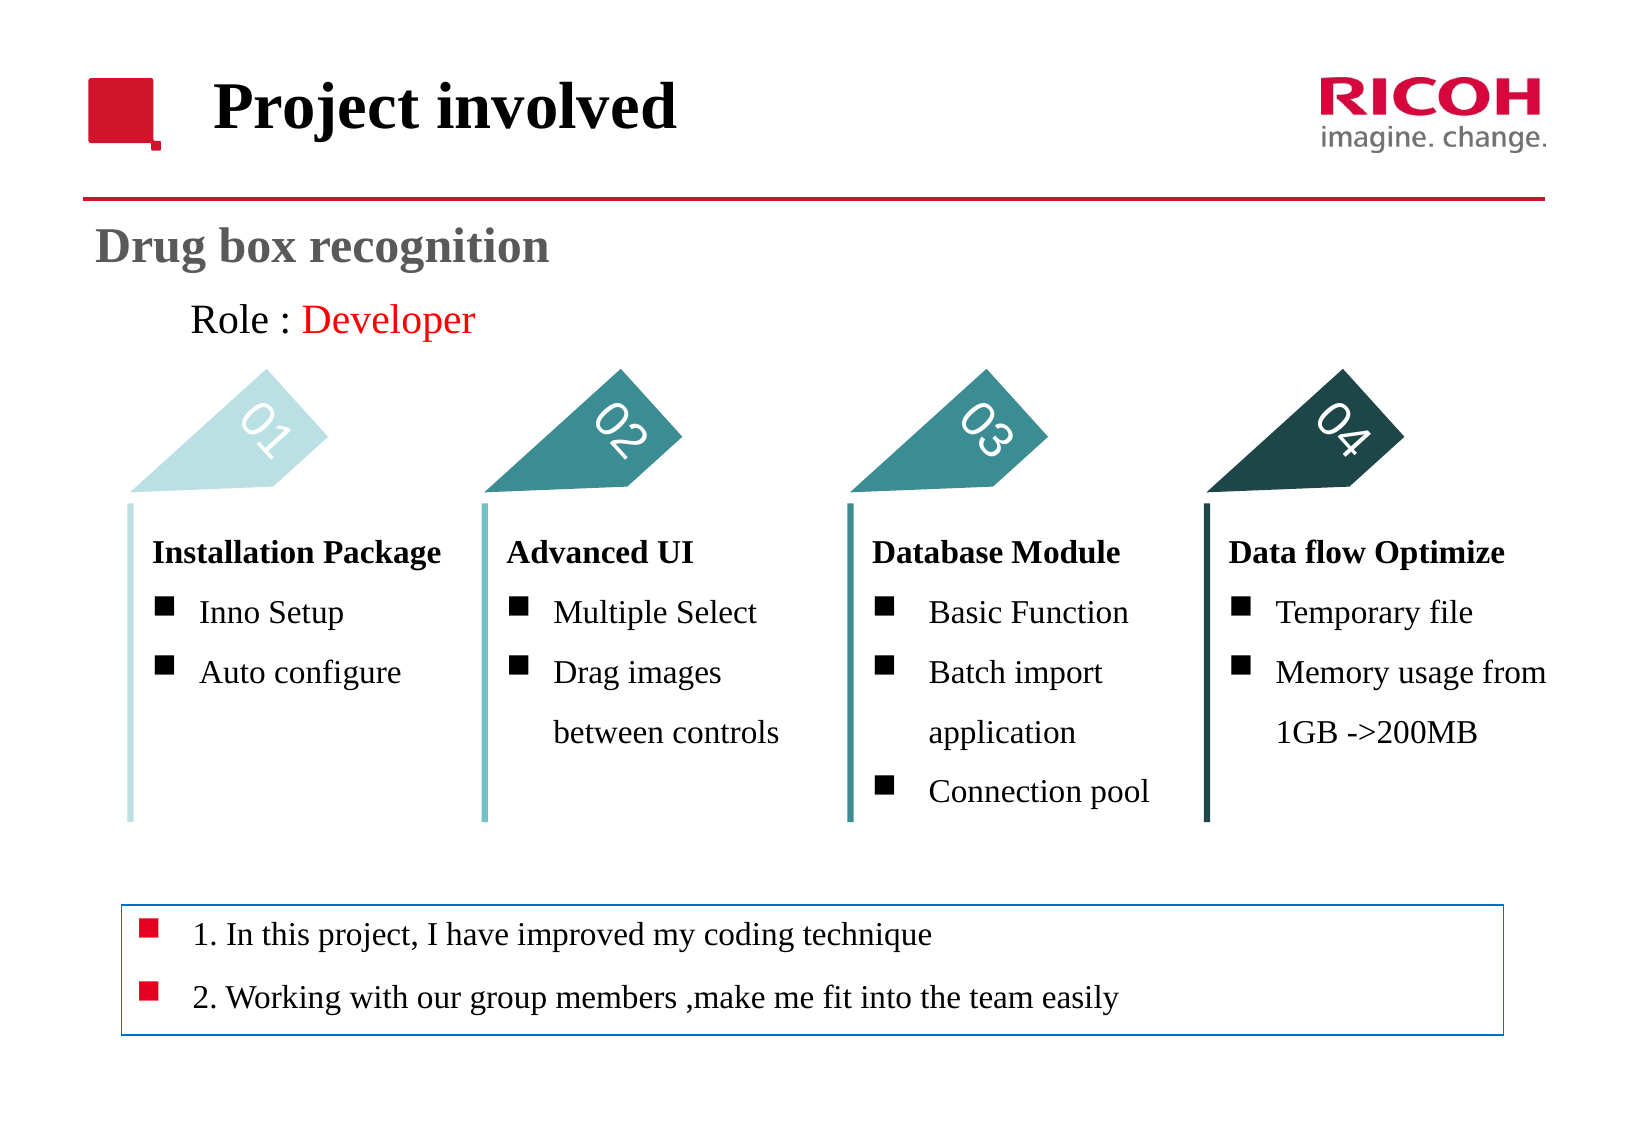

# Project involved
Drug box recognition
Role : Developer
01
02
03
04

Installation Package
Inno Setup
Auto configure

Advanced UI
Multiple Select
Drag images between controls

Database Module
Basic Function
Batch import application
Connection pool

Data flow Optimize
Temporary file
Memory usage from 1GB ->200MB
Comment:
1. In this project, I have improved my coding technique
2. Working with our group members ,make me fit into the team easily